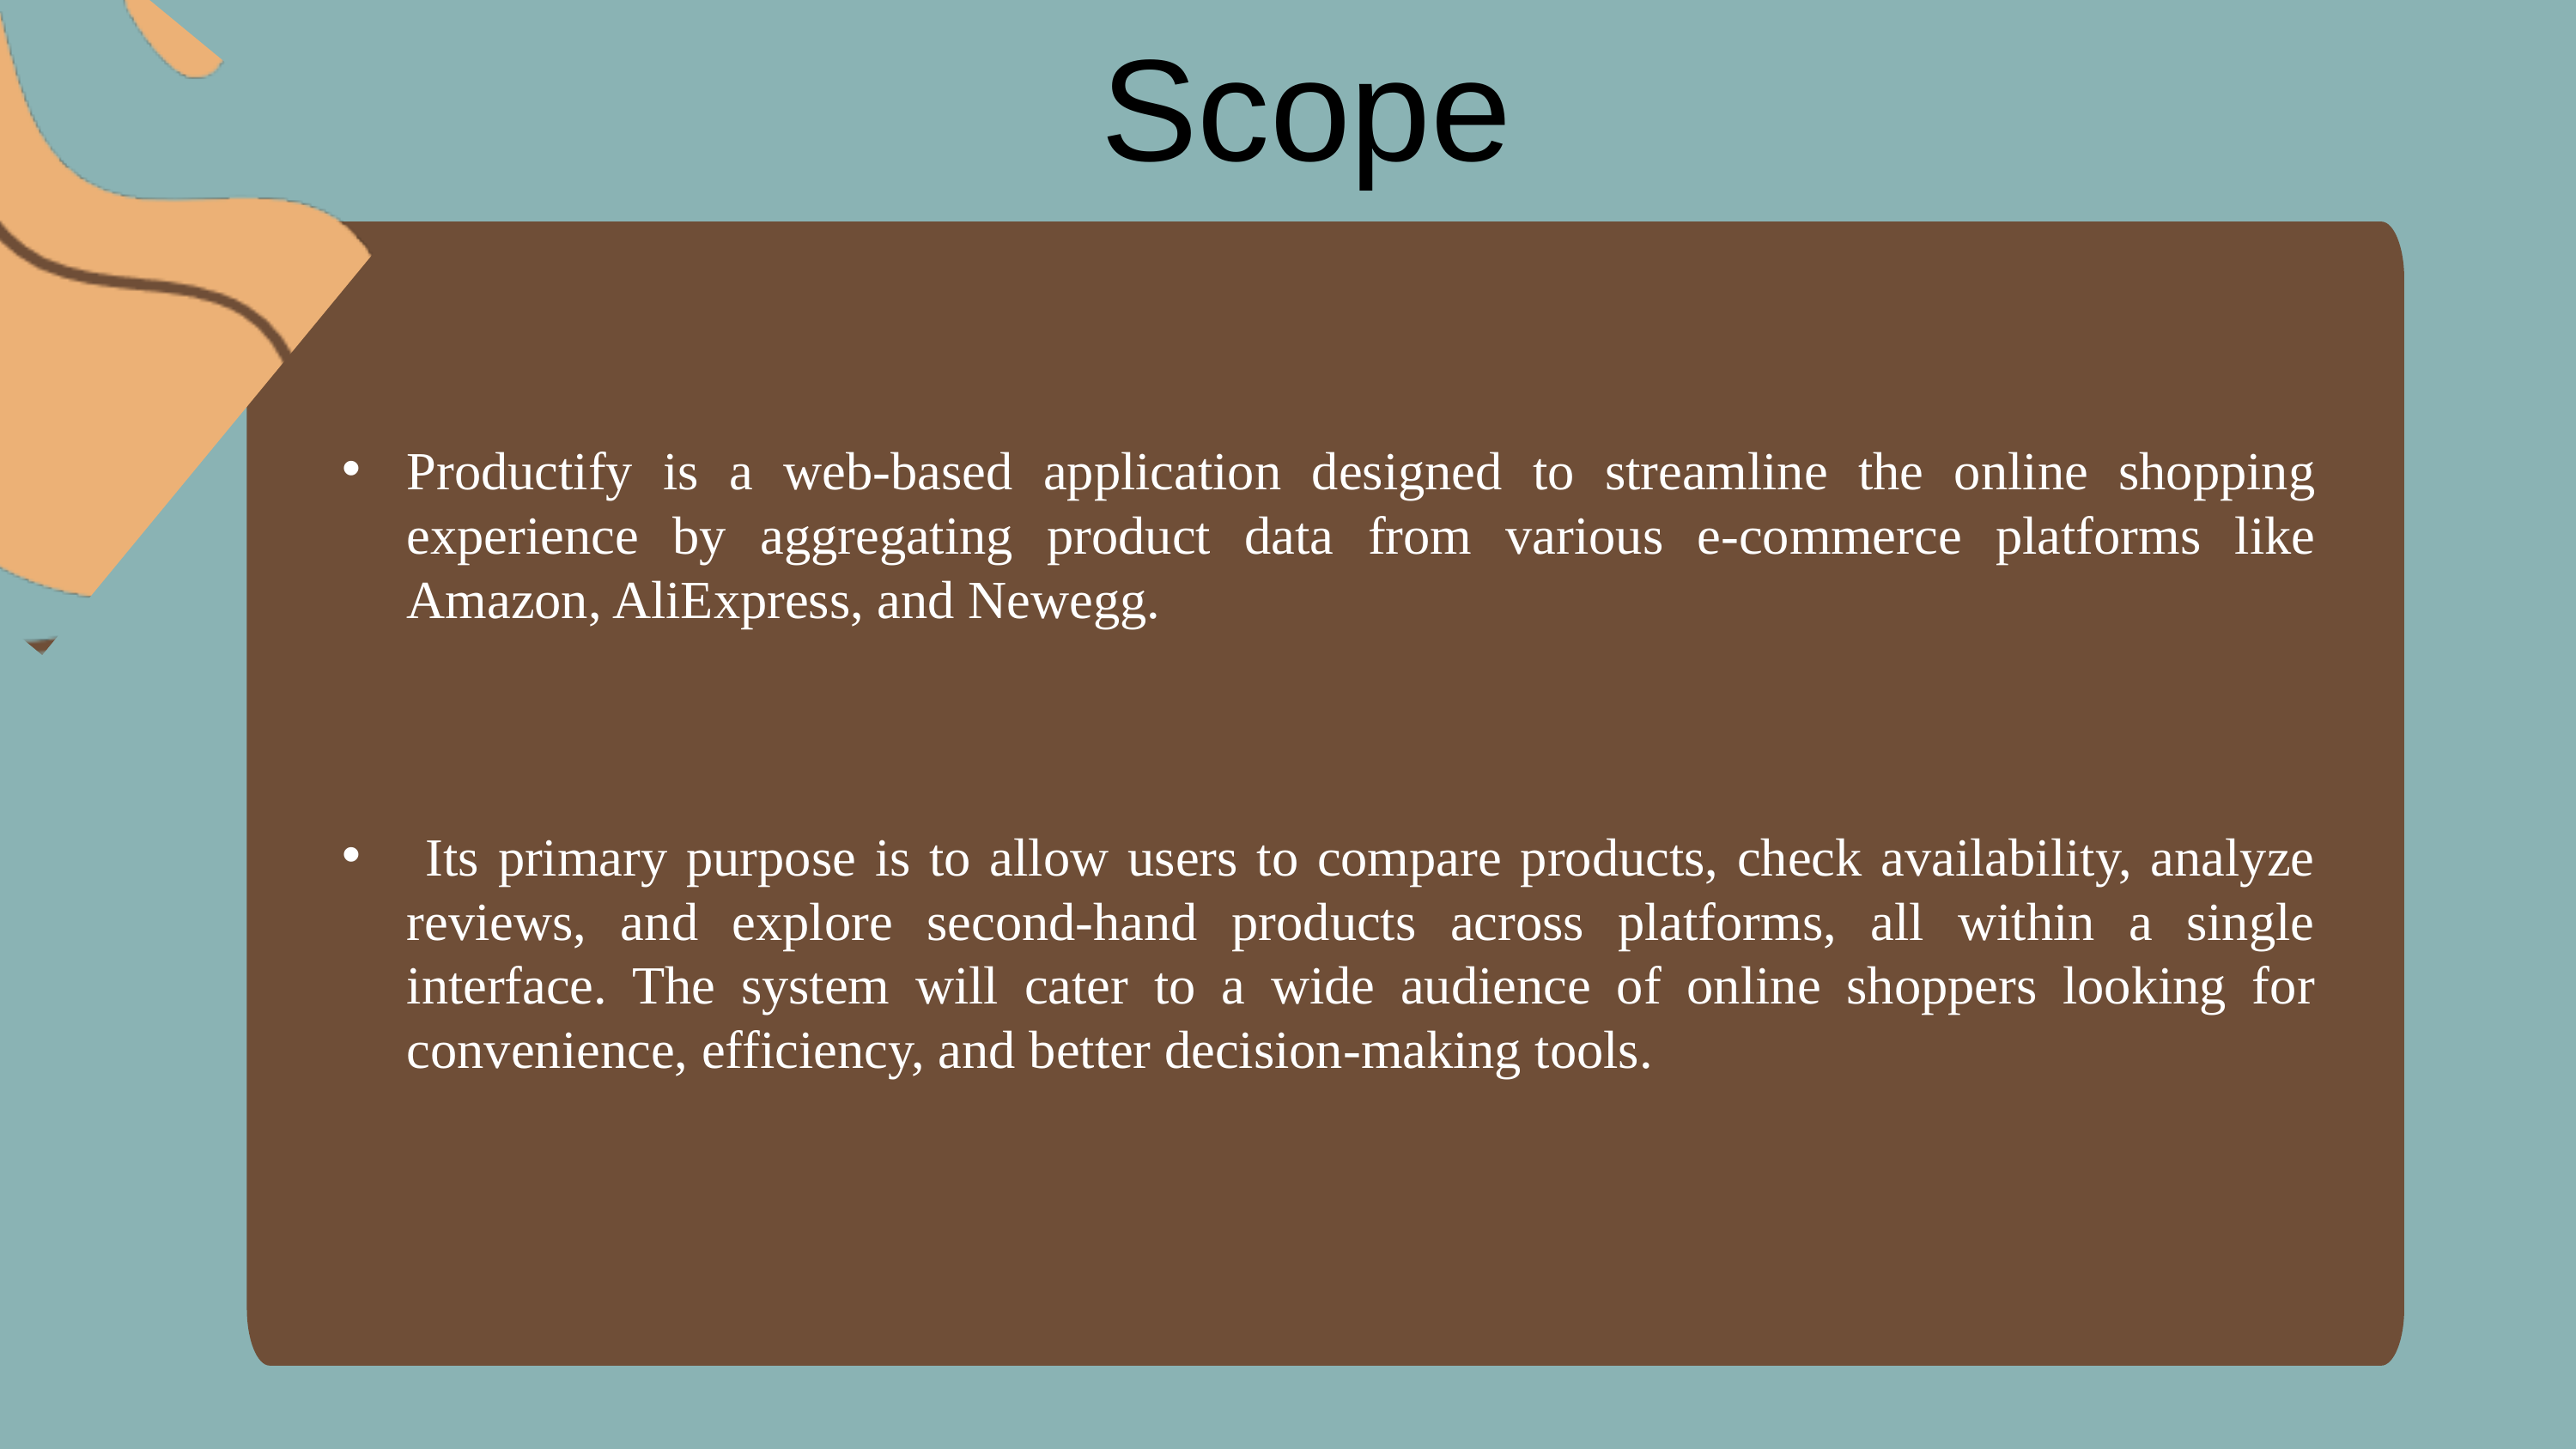

Scope

Productify is a web-based application designed to streamline the online shopping experience by aggregating product data from various e-commerce platforms like Amazon, AliExpress, and Newegg.

 Its primary purpose is to allow users to compare products, check availability, analyze reviews, and explore second-hand products across platforms, all within a single interface. The system will cater to a wide audience of online shoppers looking for convenience, efficiency, and better decision-making tools.